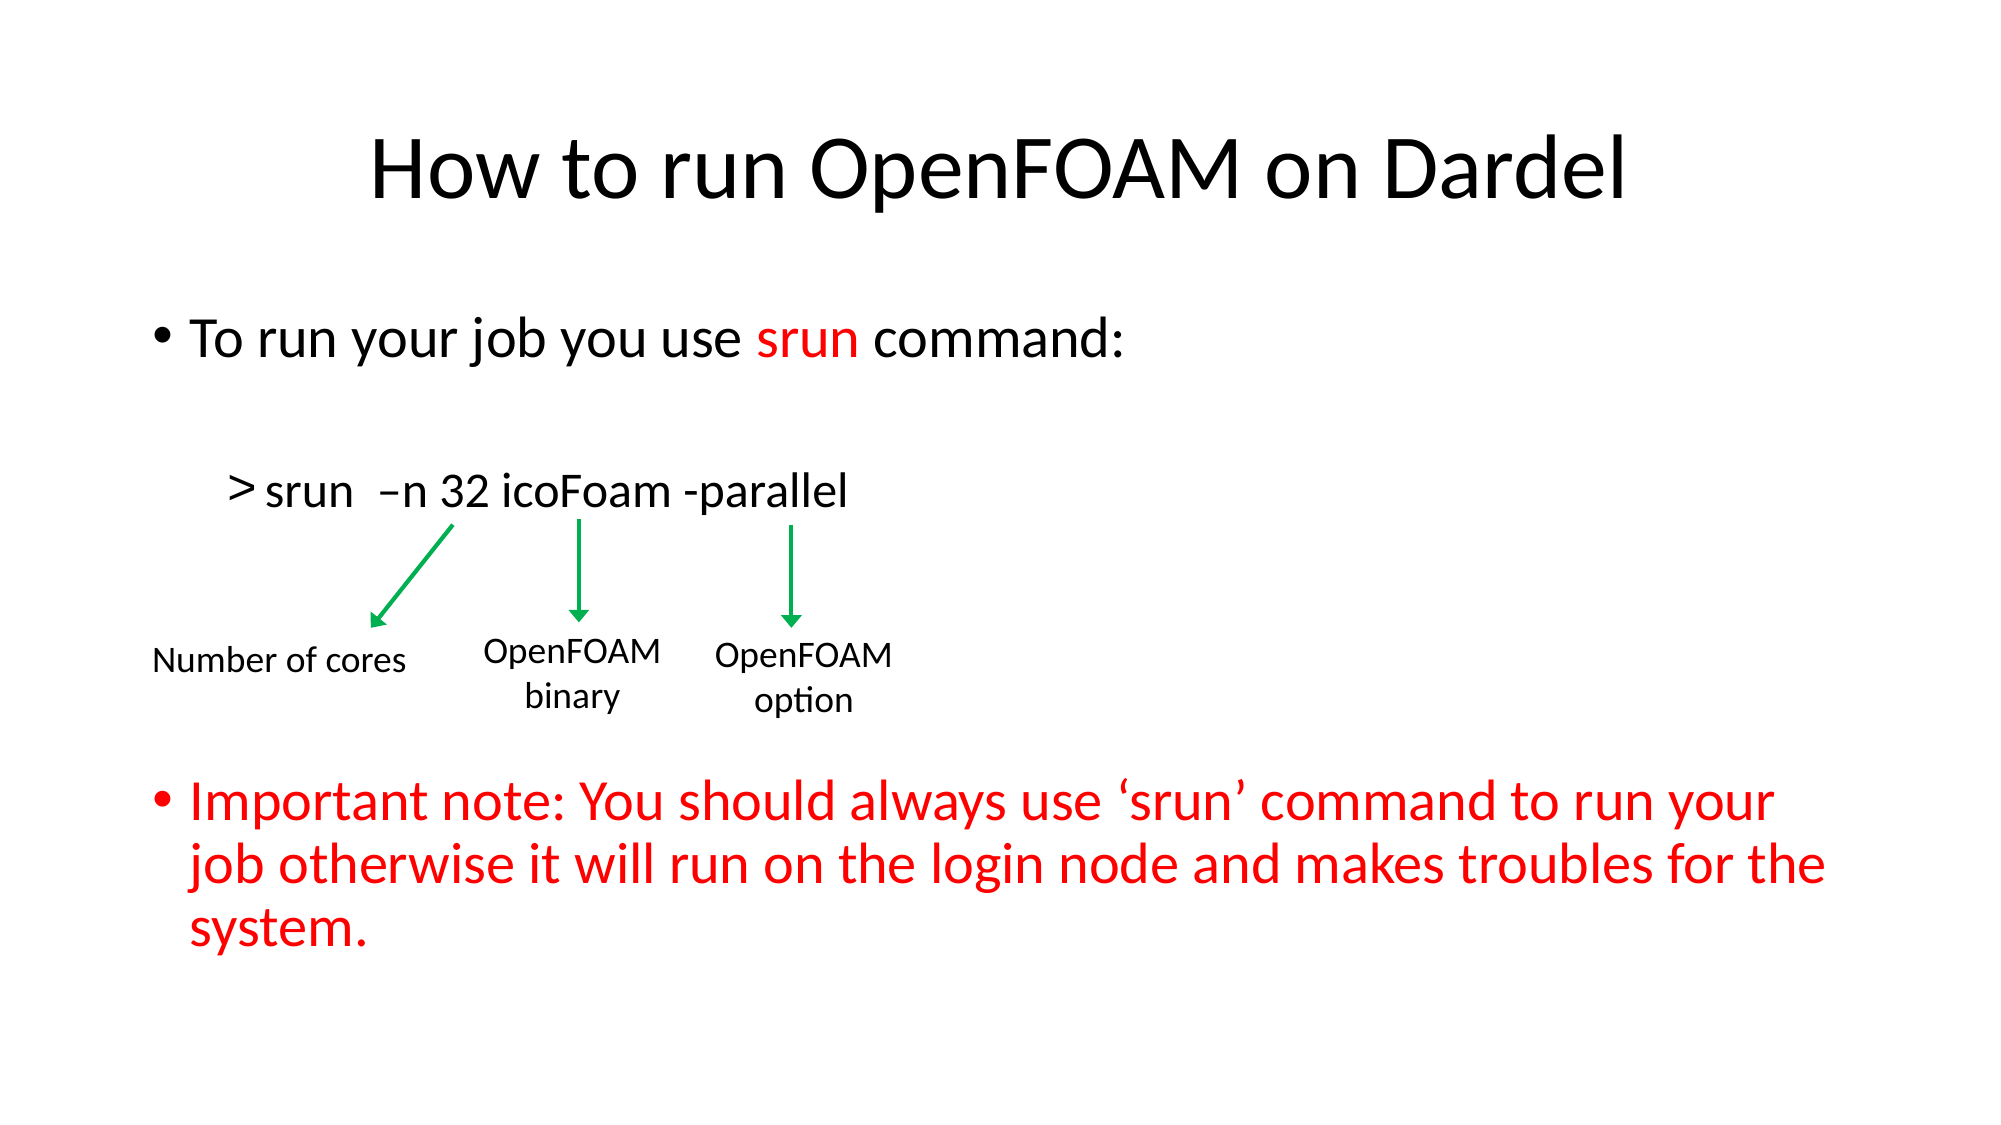

# How to run OpenFOAM on Dardel
To run your job you use srun command:

srun  –n 32 icoFoam -parallel

Important note: You should always use ‘srun’ command to run your job otherwise it will run on the login node and makes troubles for the system.

OpenFOAM binary
OpenFOAM option
Number of cores